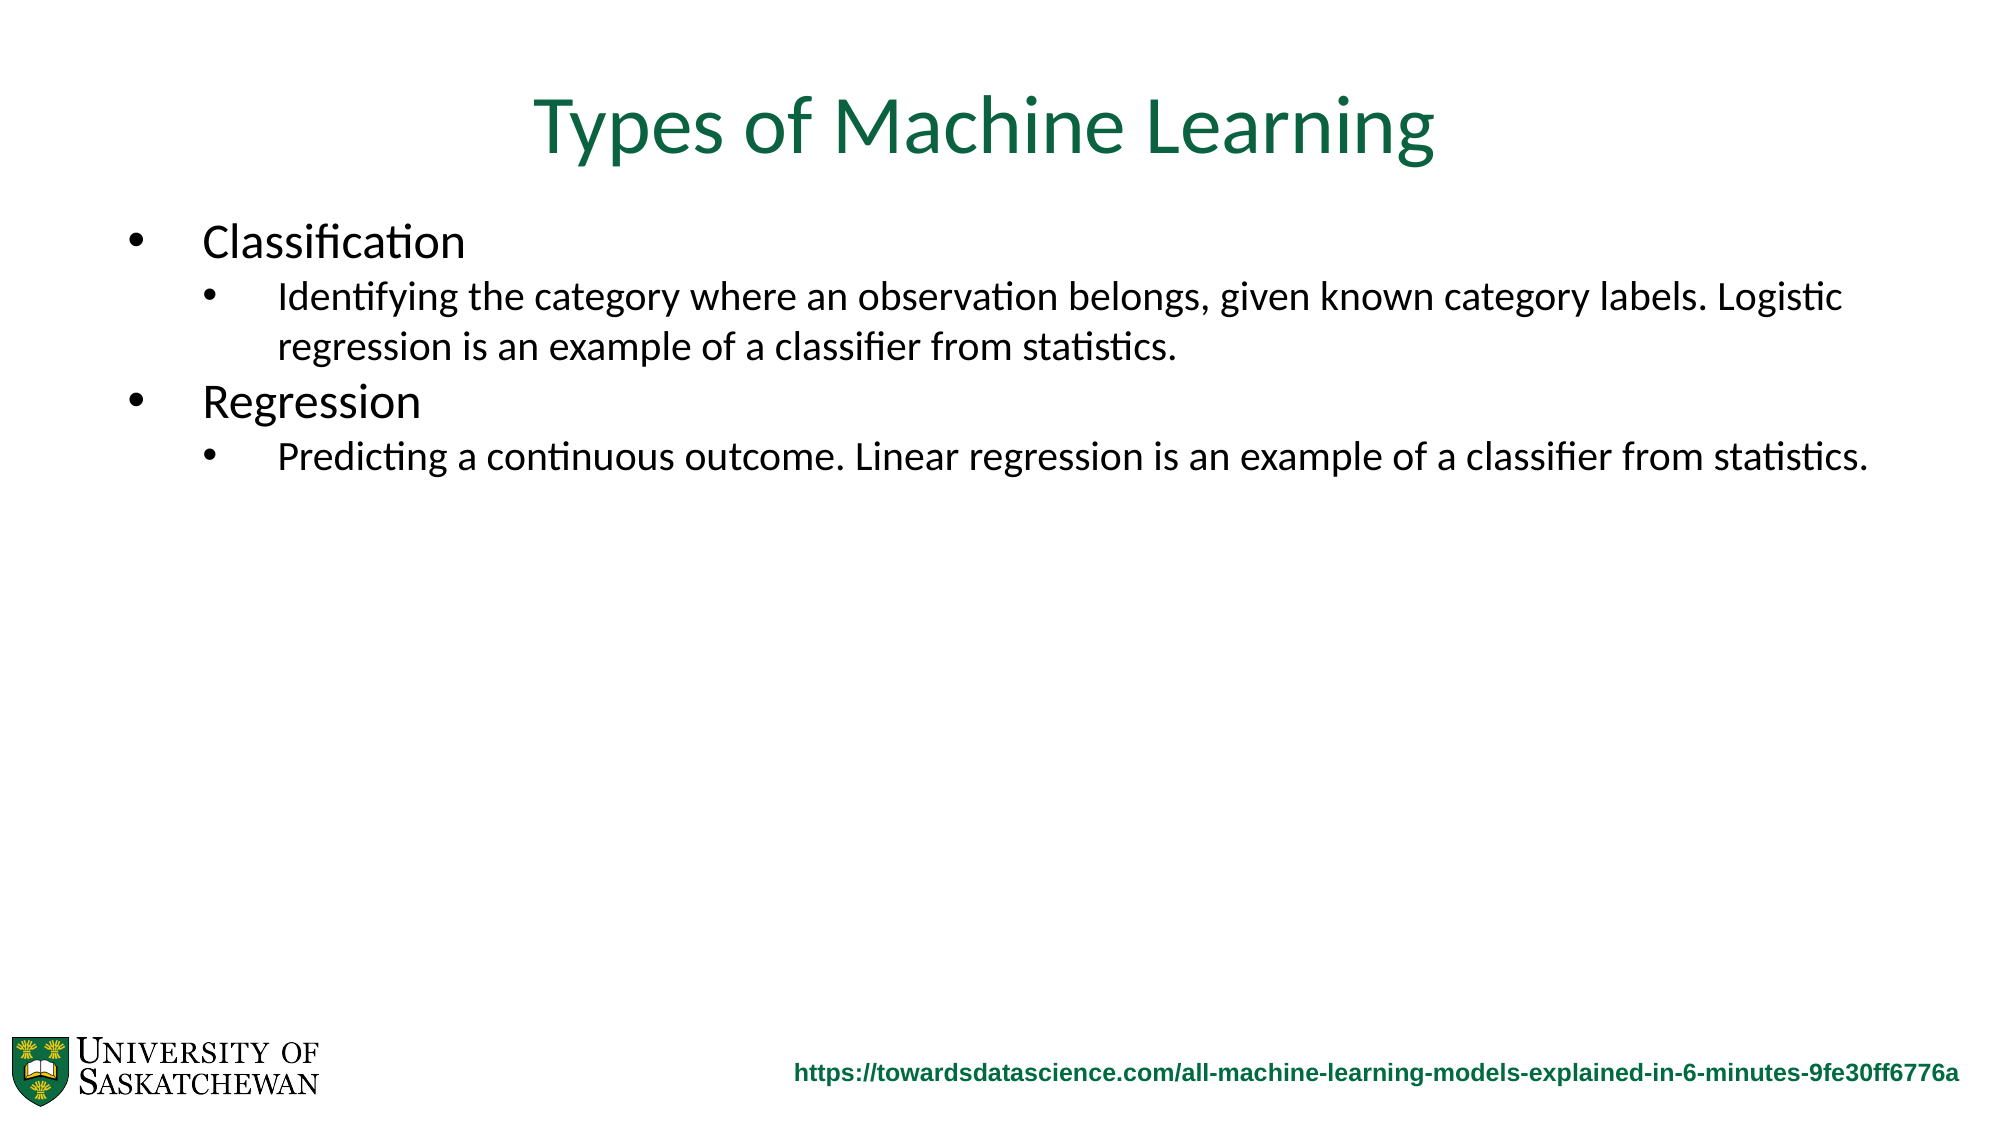

Types of Machine Learning
Classification
Identifying the category where an observation belongs, given known category labels. Logistic regression is an example of a classifier from statistics.
Regression
Predicting a continuous outcome. Linear regression is an example of a classifier from statistics.
https://towardsdatascience.com/all-machine-learning-models-explained-in-6-minutes-9fe30ff6776a